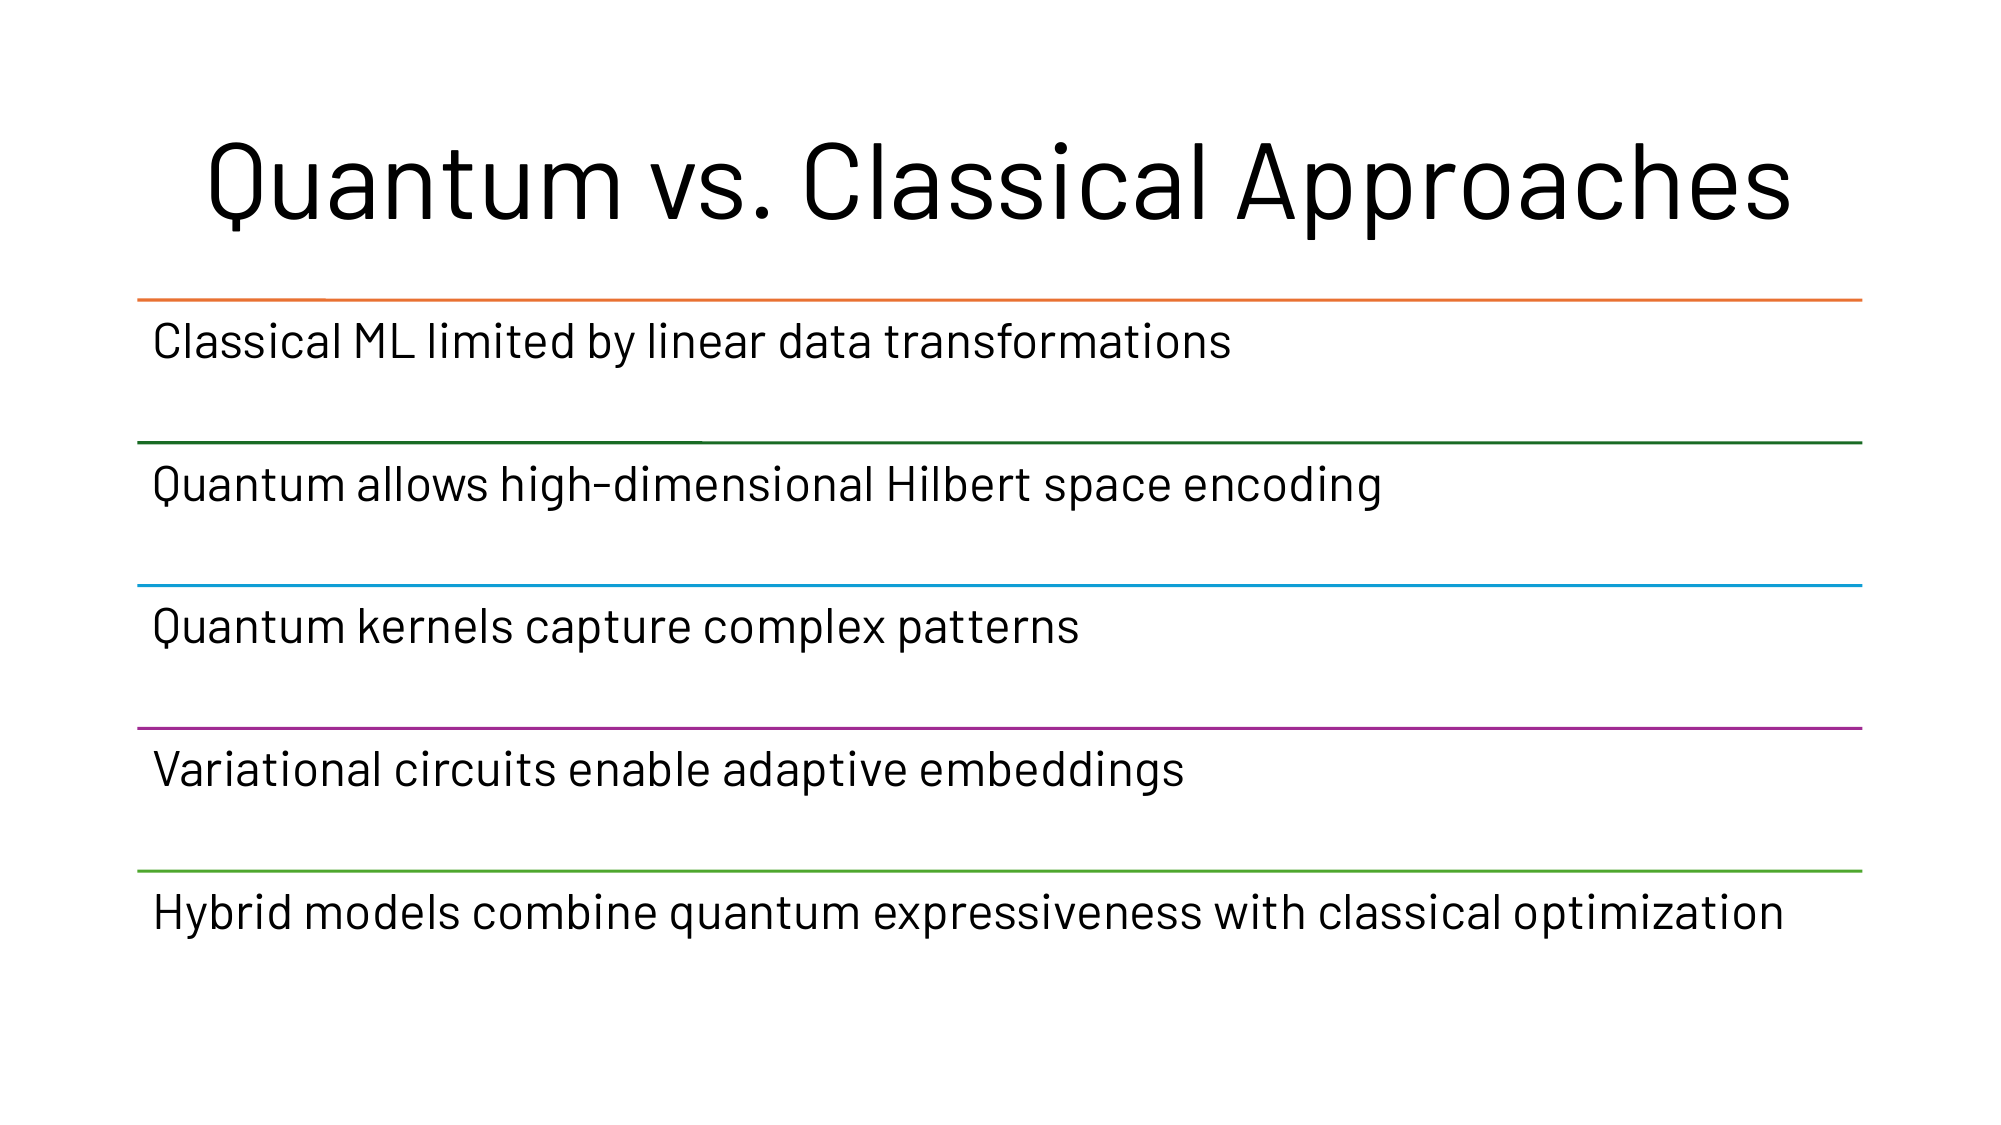

# Quantum vs. Classical Approaches
Classical ML limited by linear data transformations
Quantum allows high-dimensional Hilbert space encoding
Quantum kernels capture complex patterns
Variational circuits enable adaptive embeddings
Hybrid models combine quantum expressiveness with classical optimization